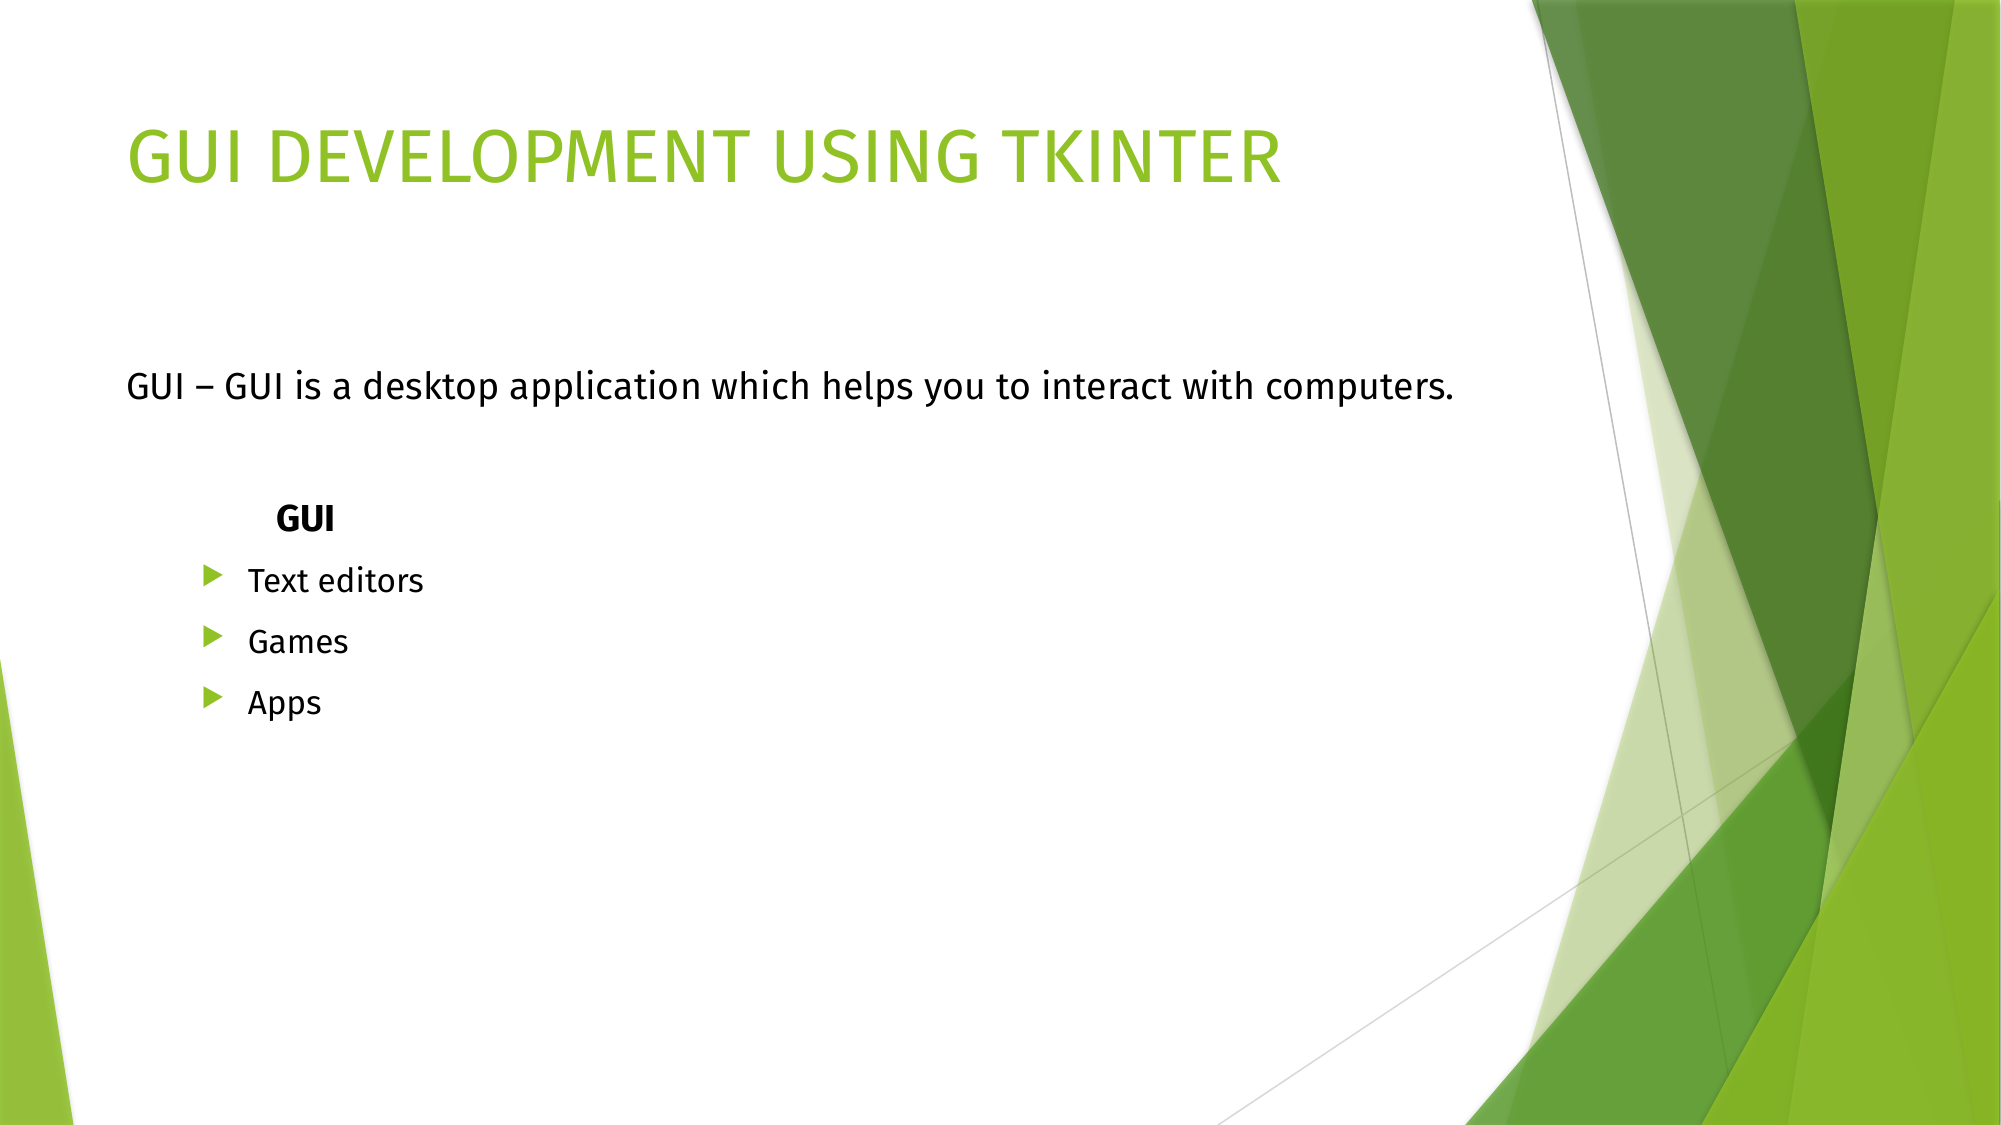

# GUI DEVELOPMENT USING TKINTER
GUI – GUI is a desktop application which helps you to interact with computers.

	GUI
Text editors
Games
Apps